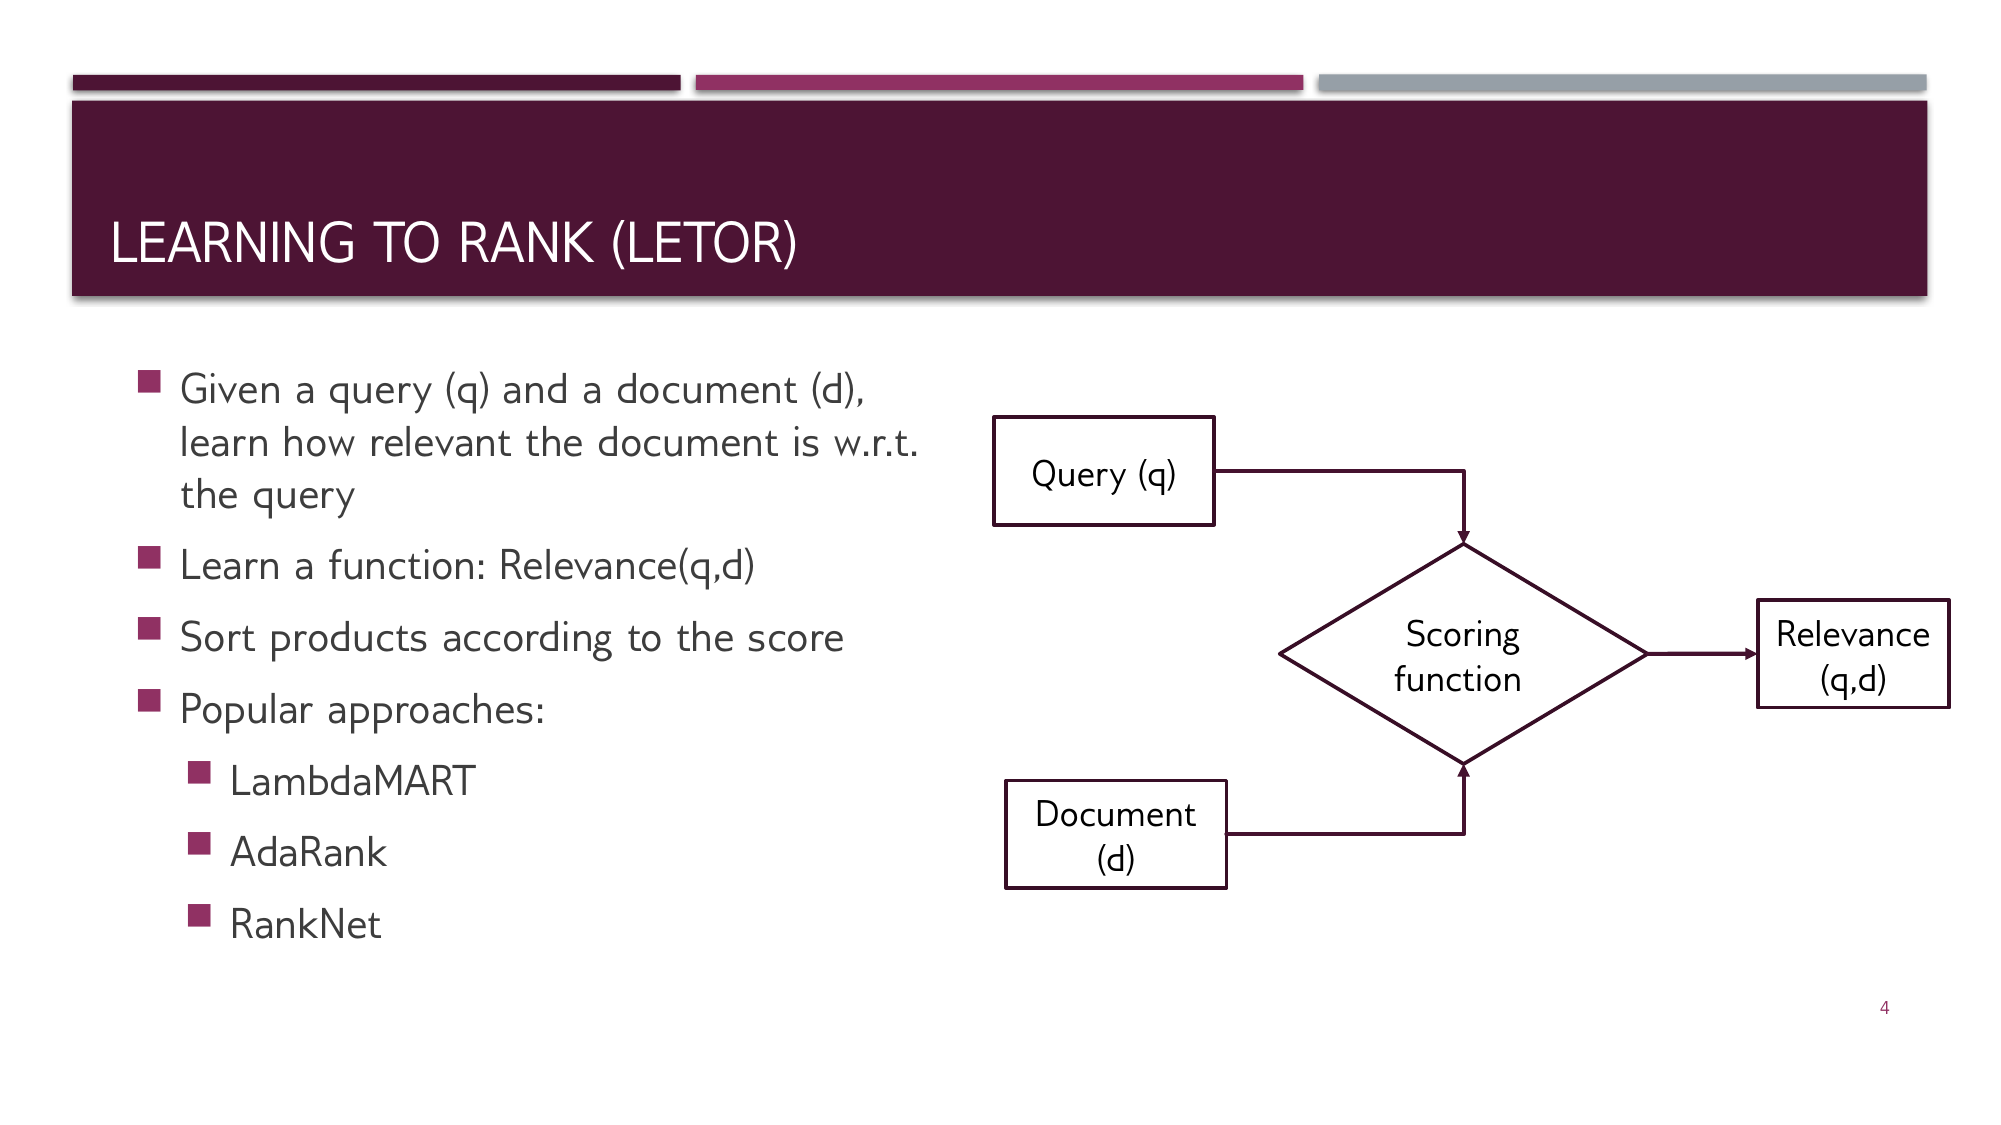

# Learning to RANK (LETOR)
Given a query (q) and a document (d), learn how relevant the document is w.r.t. the query
Learn a function: Relevance(q,d)
Sort products according to the score
Popular approaches:
LambdaMART
AdaRank
RankNet
Query (q)
Scoring function
Relevance (q,d)
Document (d)
4